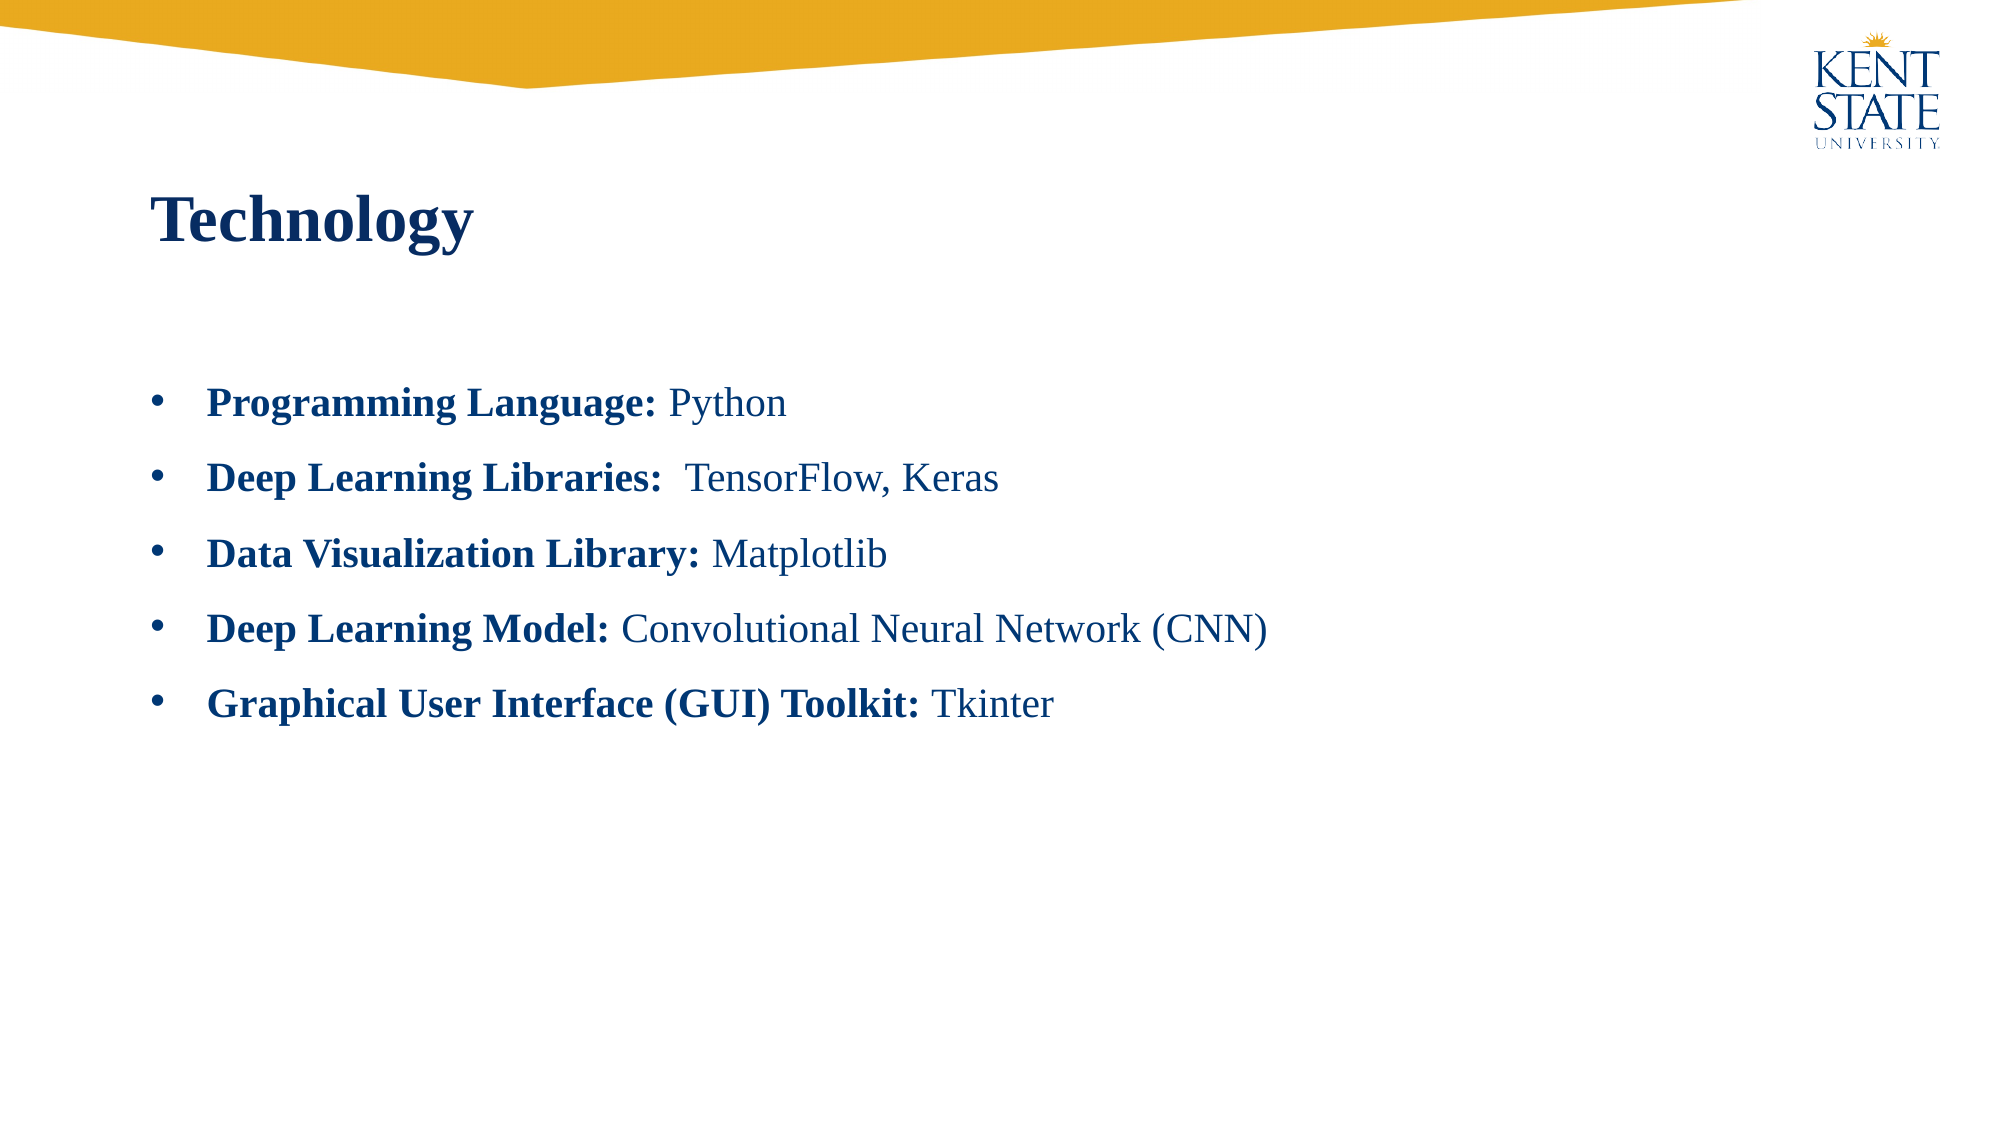

# Technology
Programming Language: Python
Deep Learning Libraries:  TensorFlow, Keras
Data Visualization Library: Matplotlib
Deep Learning Model: Convolutional Neural Network (CNN)
Graphical User Interface (GUI) Toolkit: Tkinter